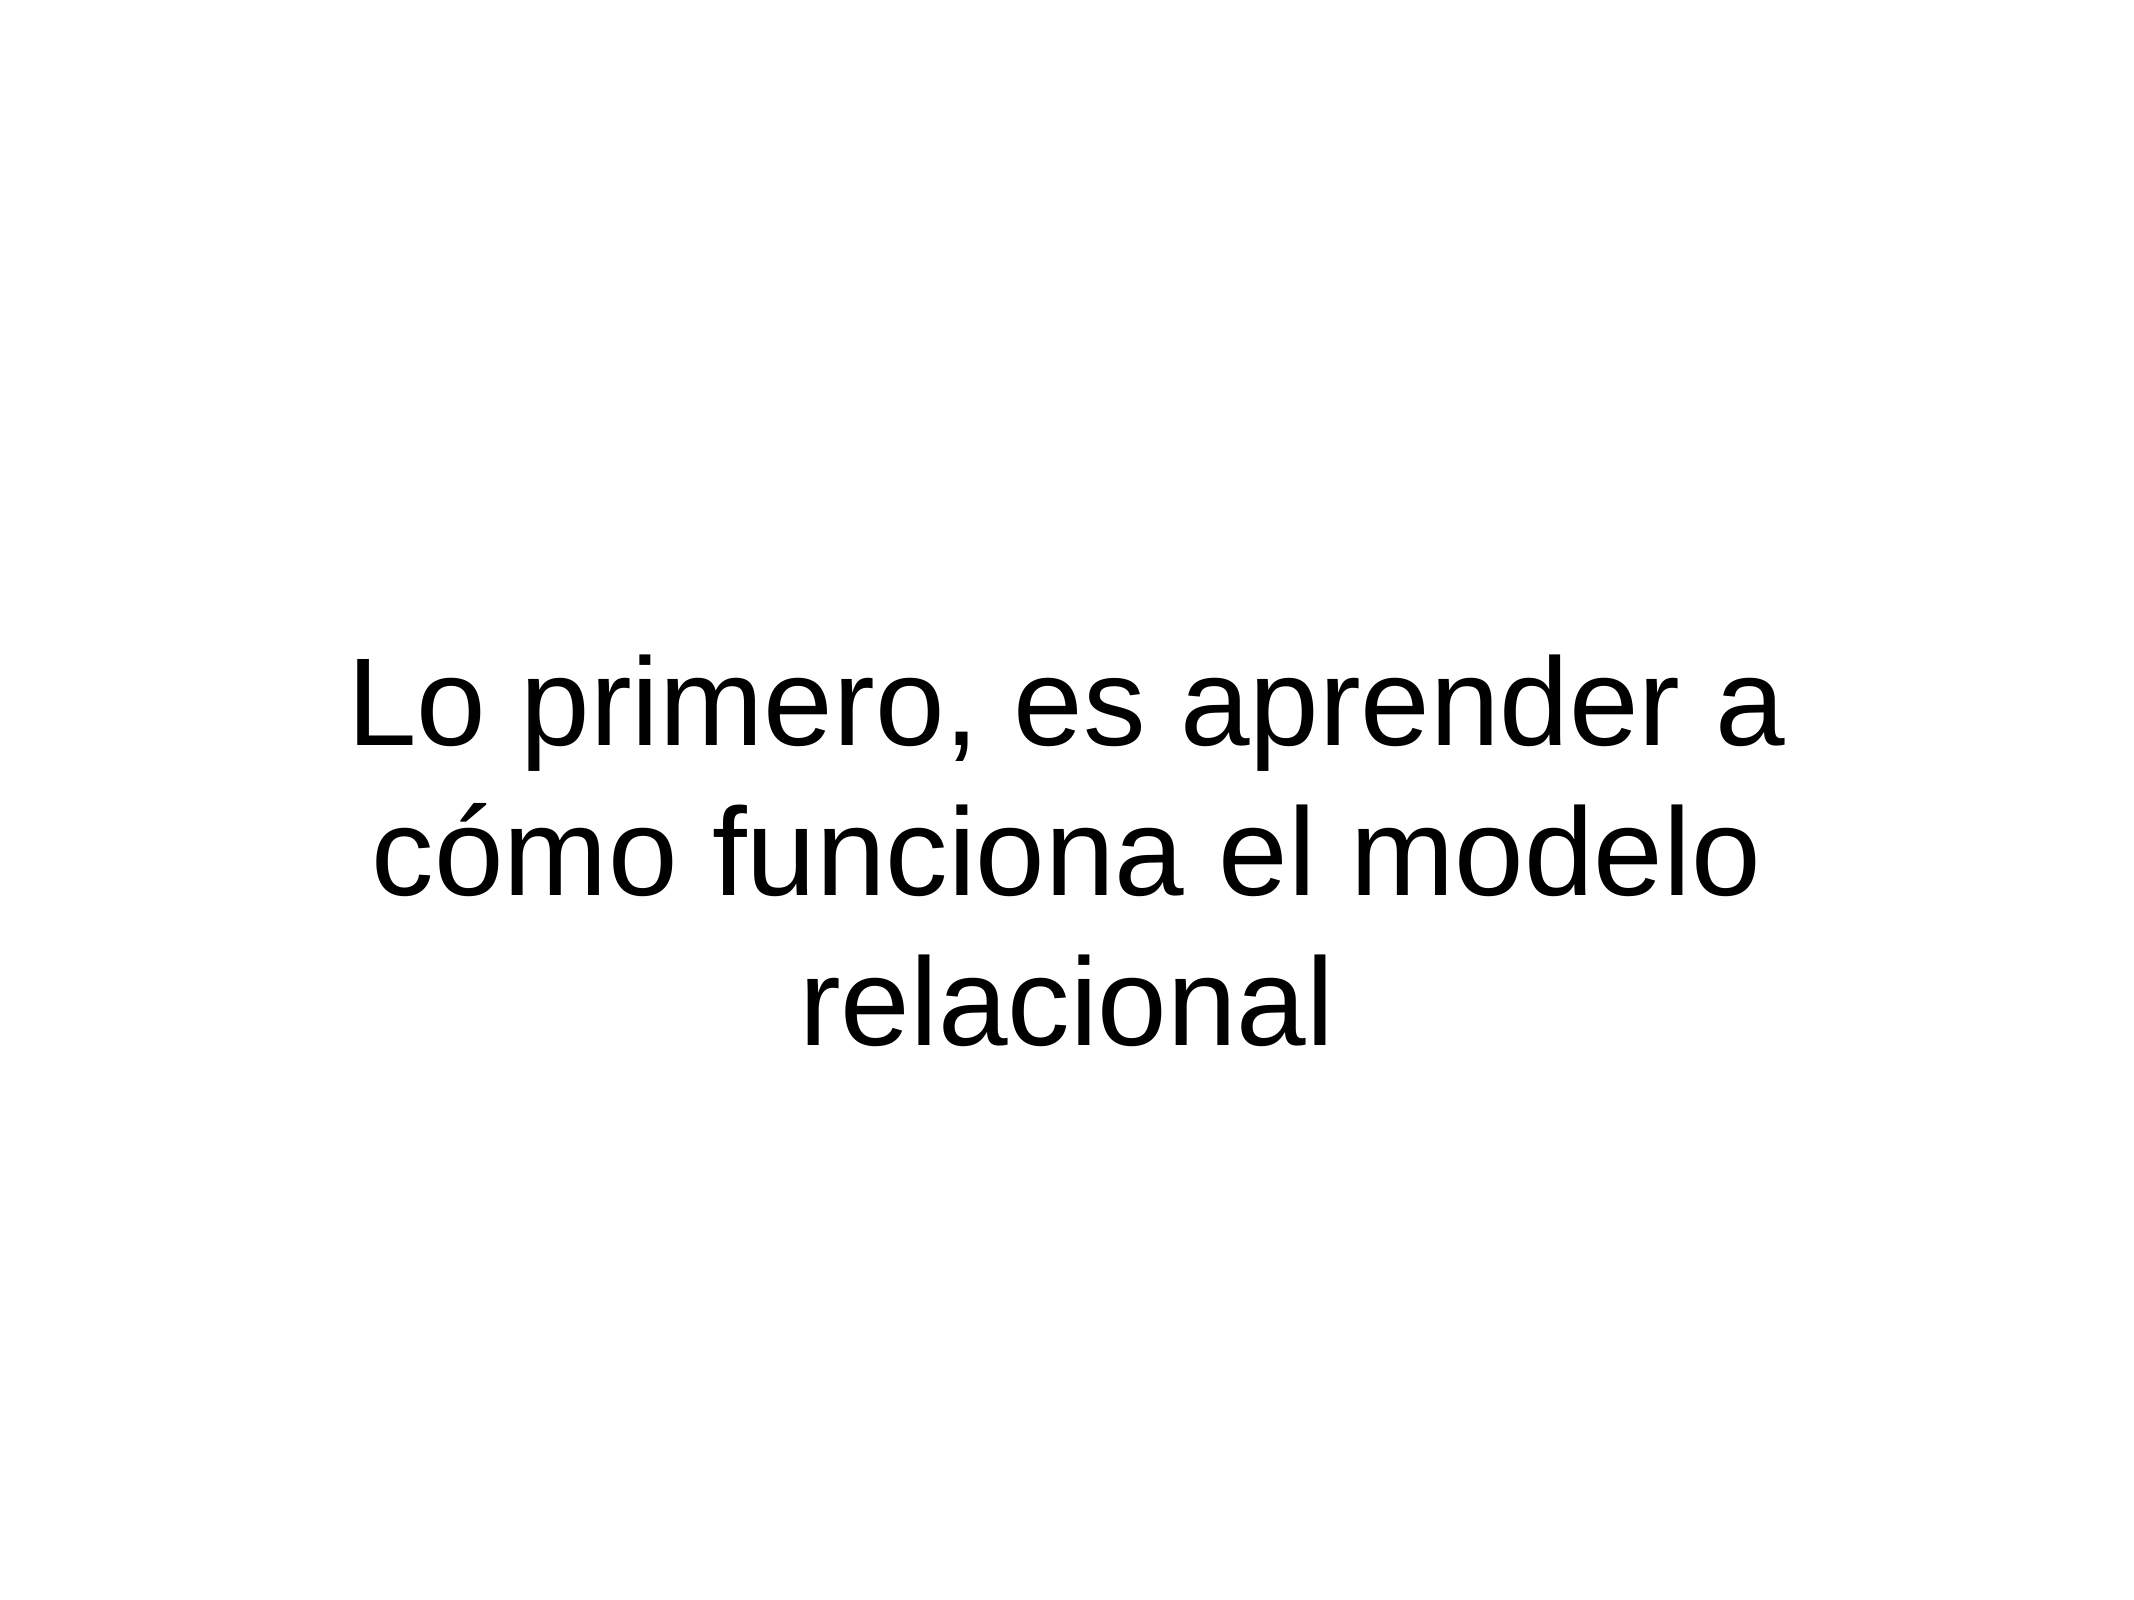

# Lo primero, es aprender a cómo funciona el modelo relacional